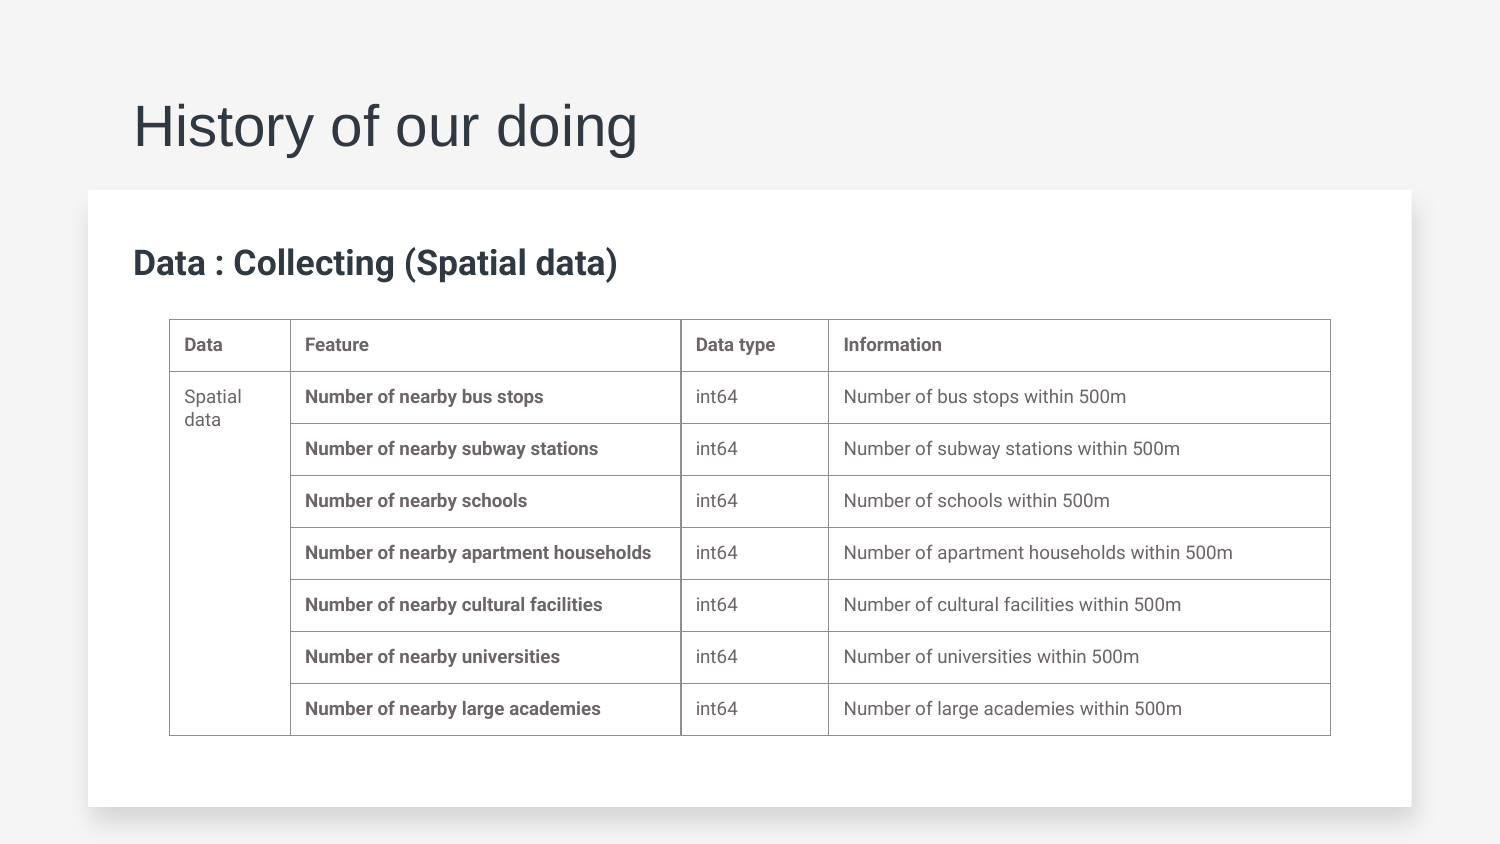

History of our doing

Data : Collecting (Spatial data)
| Data | Feature | Data type | Information |
| --- | --- | --- | --- |
| Spatial data | Number of nearby bus stops | int64 | Number of bus stops within 500m |
|  | Number of nearby subway stations | int64 | Number of subway stations within 500m |
|  | Number of nearby schools | int64 | Number of schools within 500m |
|  | Number of nearby apartment households | int64 | Number of apartment households within 500m |
|  | Number of nearby cultural facilities | int64 | Number of cultural facilities within 500m |
|  | Number of nearby universities | int64 | Number of universities within 500m |
|  | Number of nearby large academies | int64 | Number of large academies within 500m |